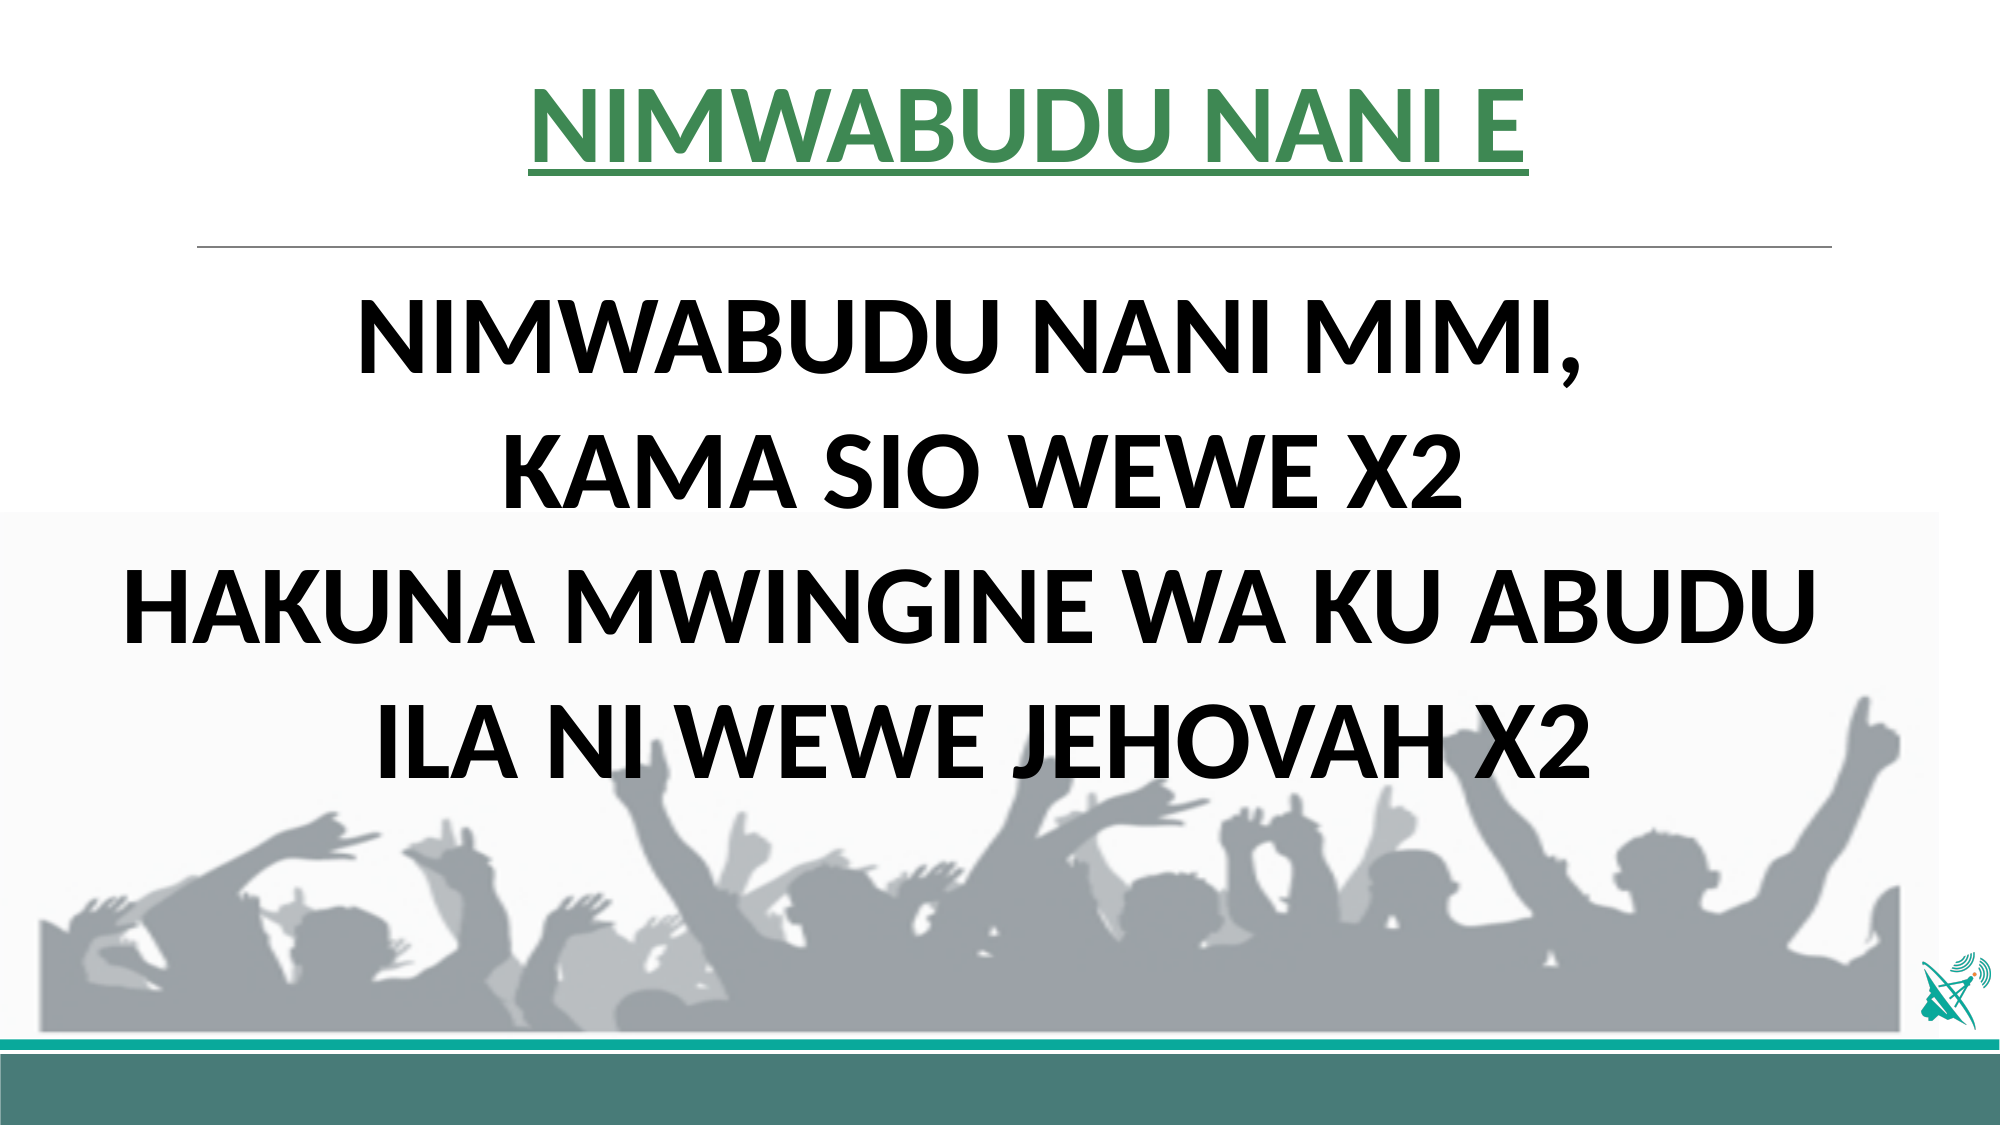

# NIMWABUDU NANI E
NIMWABUDU NANI MIMI,
KAMA SIO WEWE X2
HAKUNA MWINGINE WA KU ABUDU
ILA NI WEWE JEHOVAH X2